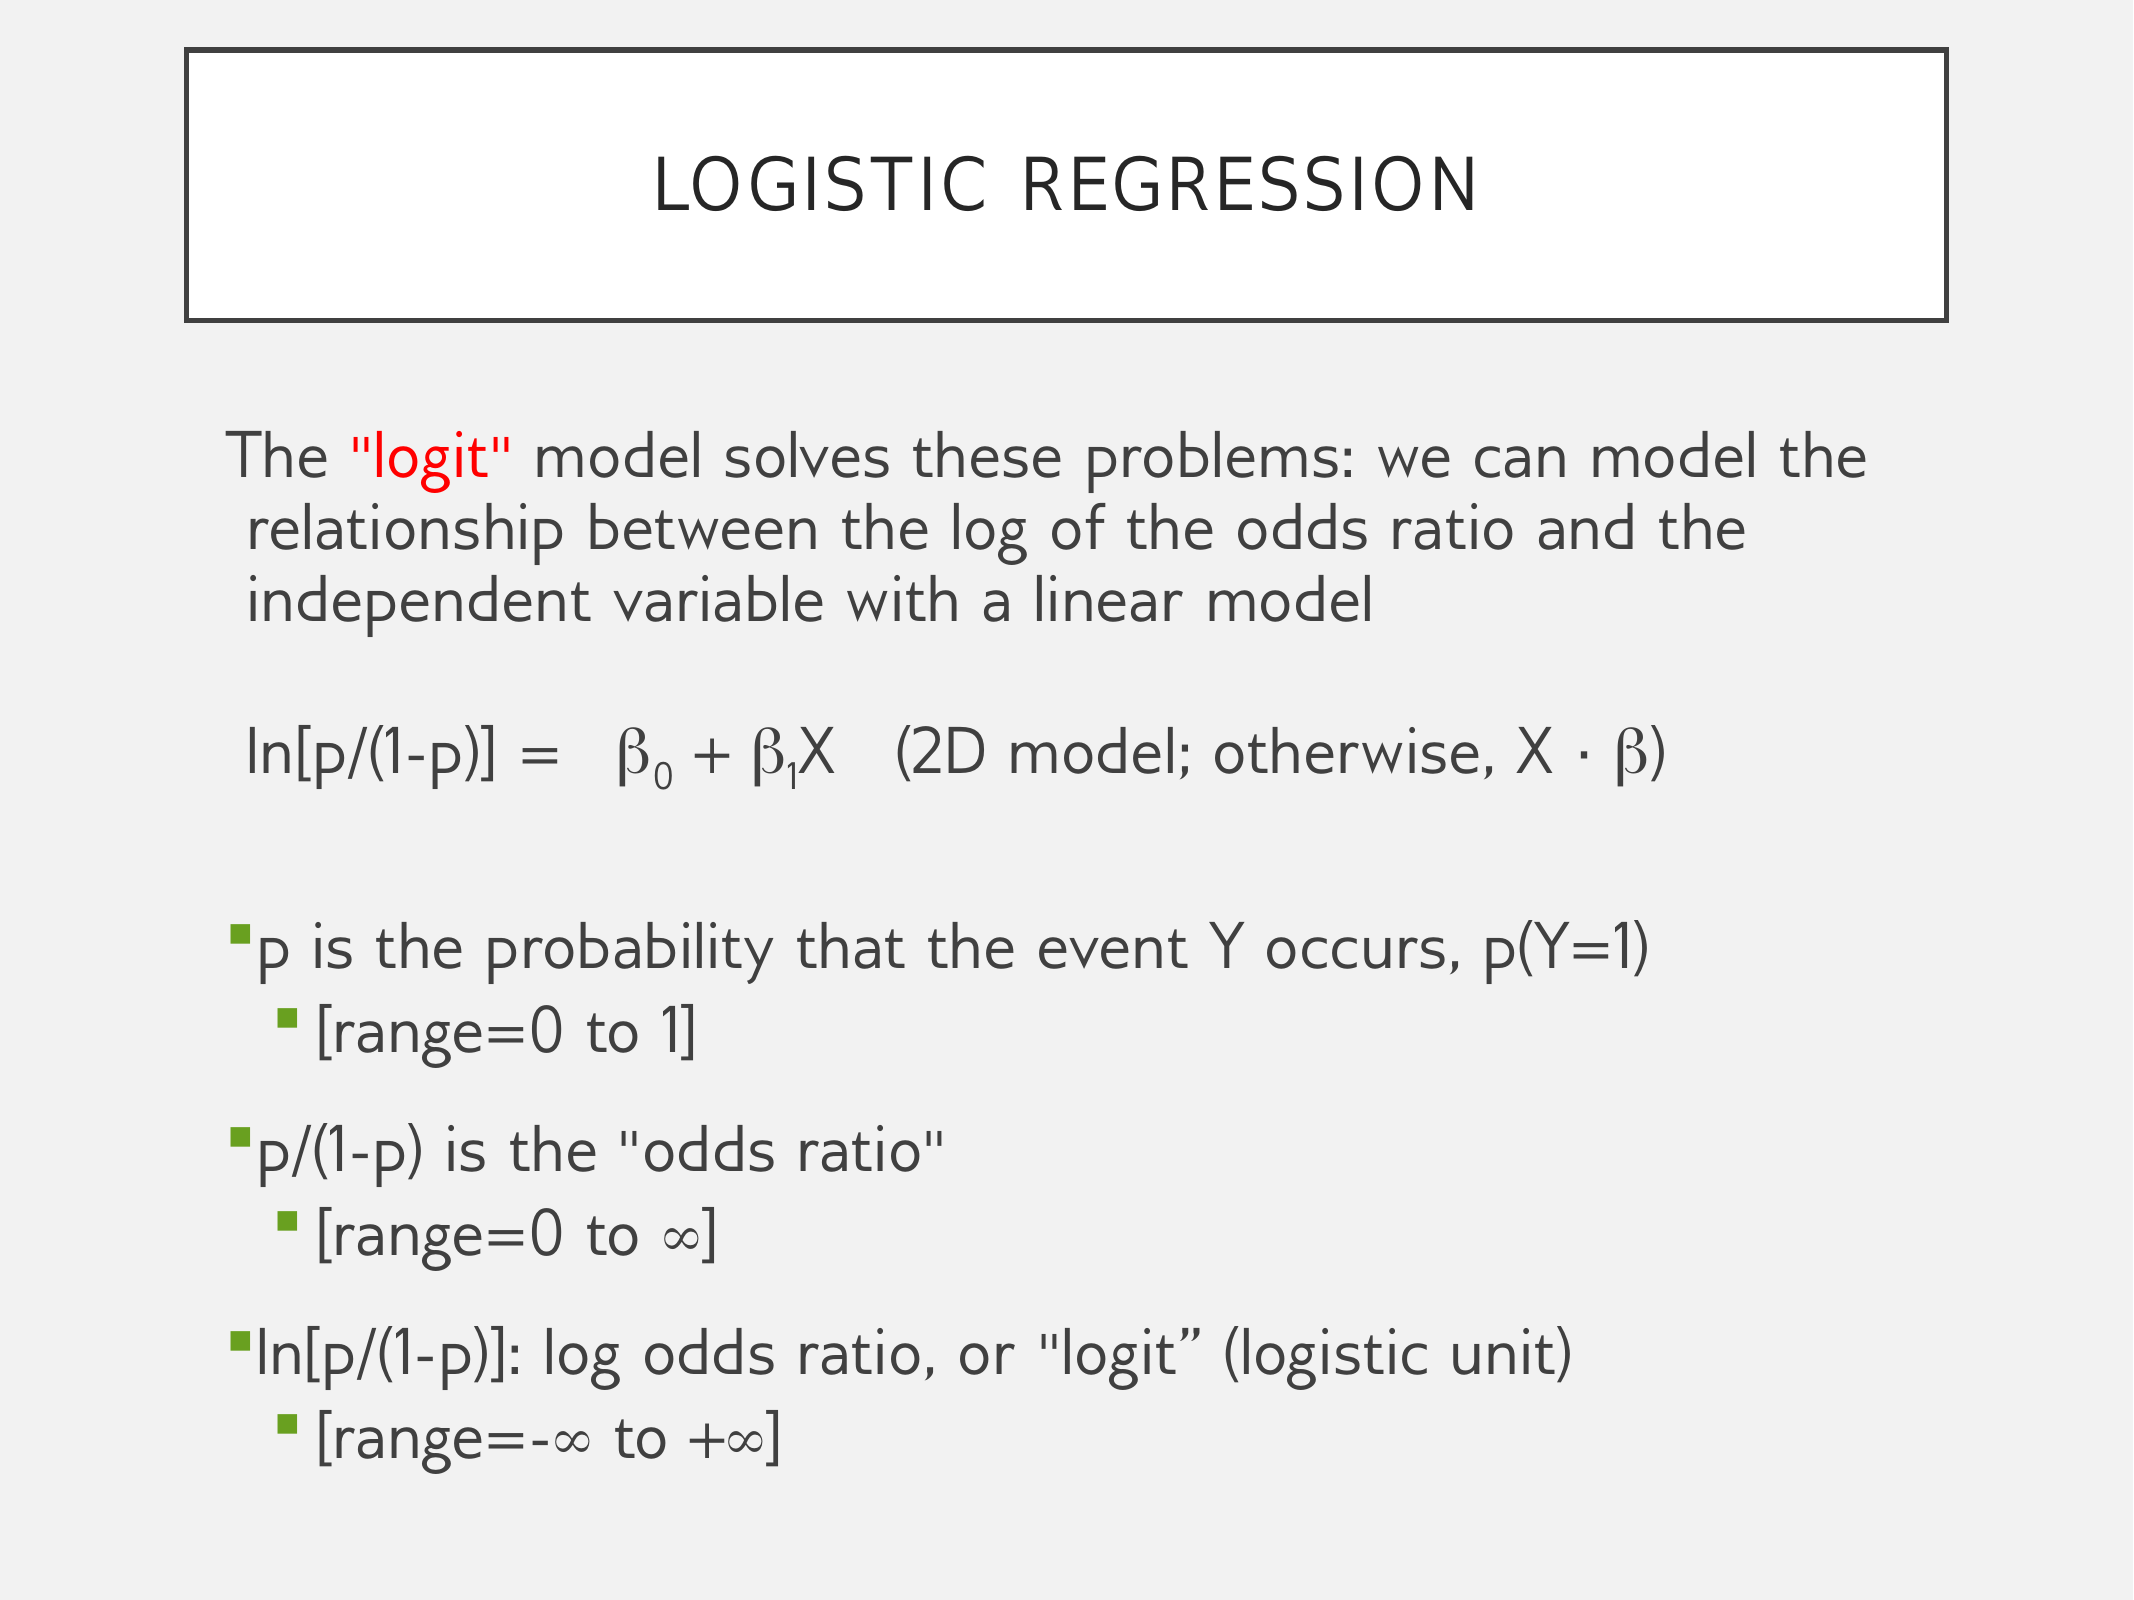

# Logistic Regression
The "logit" model solves these problems: we can model the relationship between the log of the odds ratio and the independent variable with a linear model
ln[p/(1-p)] =  β0 + β1X   (2D model; otherwise, X ∙ β)
p is the probability that the event Y occurs, p(Y=1)
[range=0 to 1]
p/(1-p) is the "odds ratio"
[range=0 to ∞]
ln[p/(1-p)]: log odds ratio, or "logit” (logistic unit)
[range=-∞ to +∞]